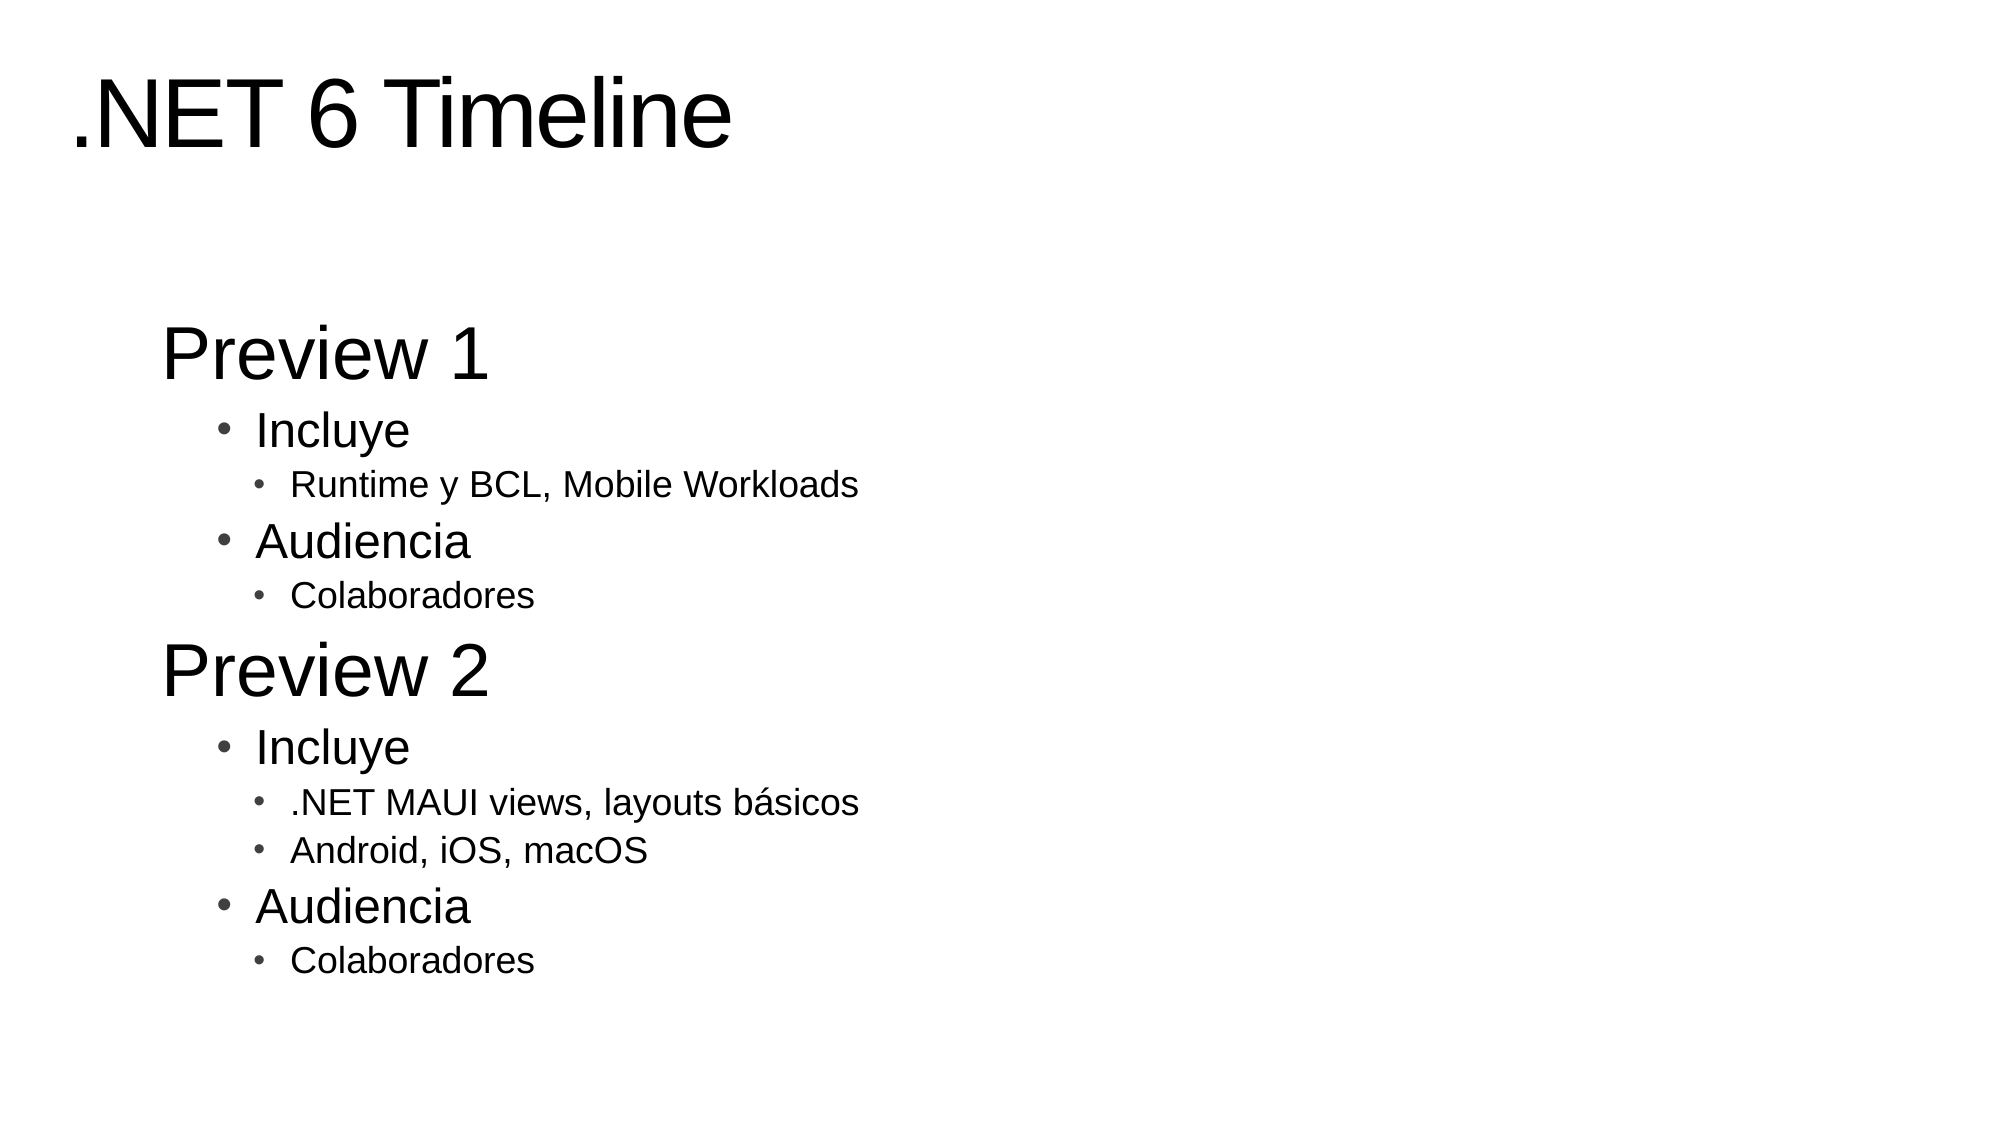

# .NET 6 Timeline
Preview 1
Incluye
Runtime y BCL, Mobile Workloads
Audiencia
Colaboradores
Preview 2
Incluye
.NET MAUI views, layouts básicos
Android, iOS, macOS
Audiencia
Colaboradores